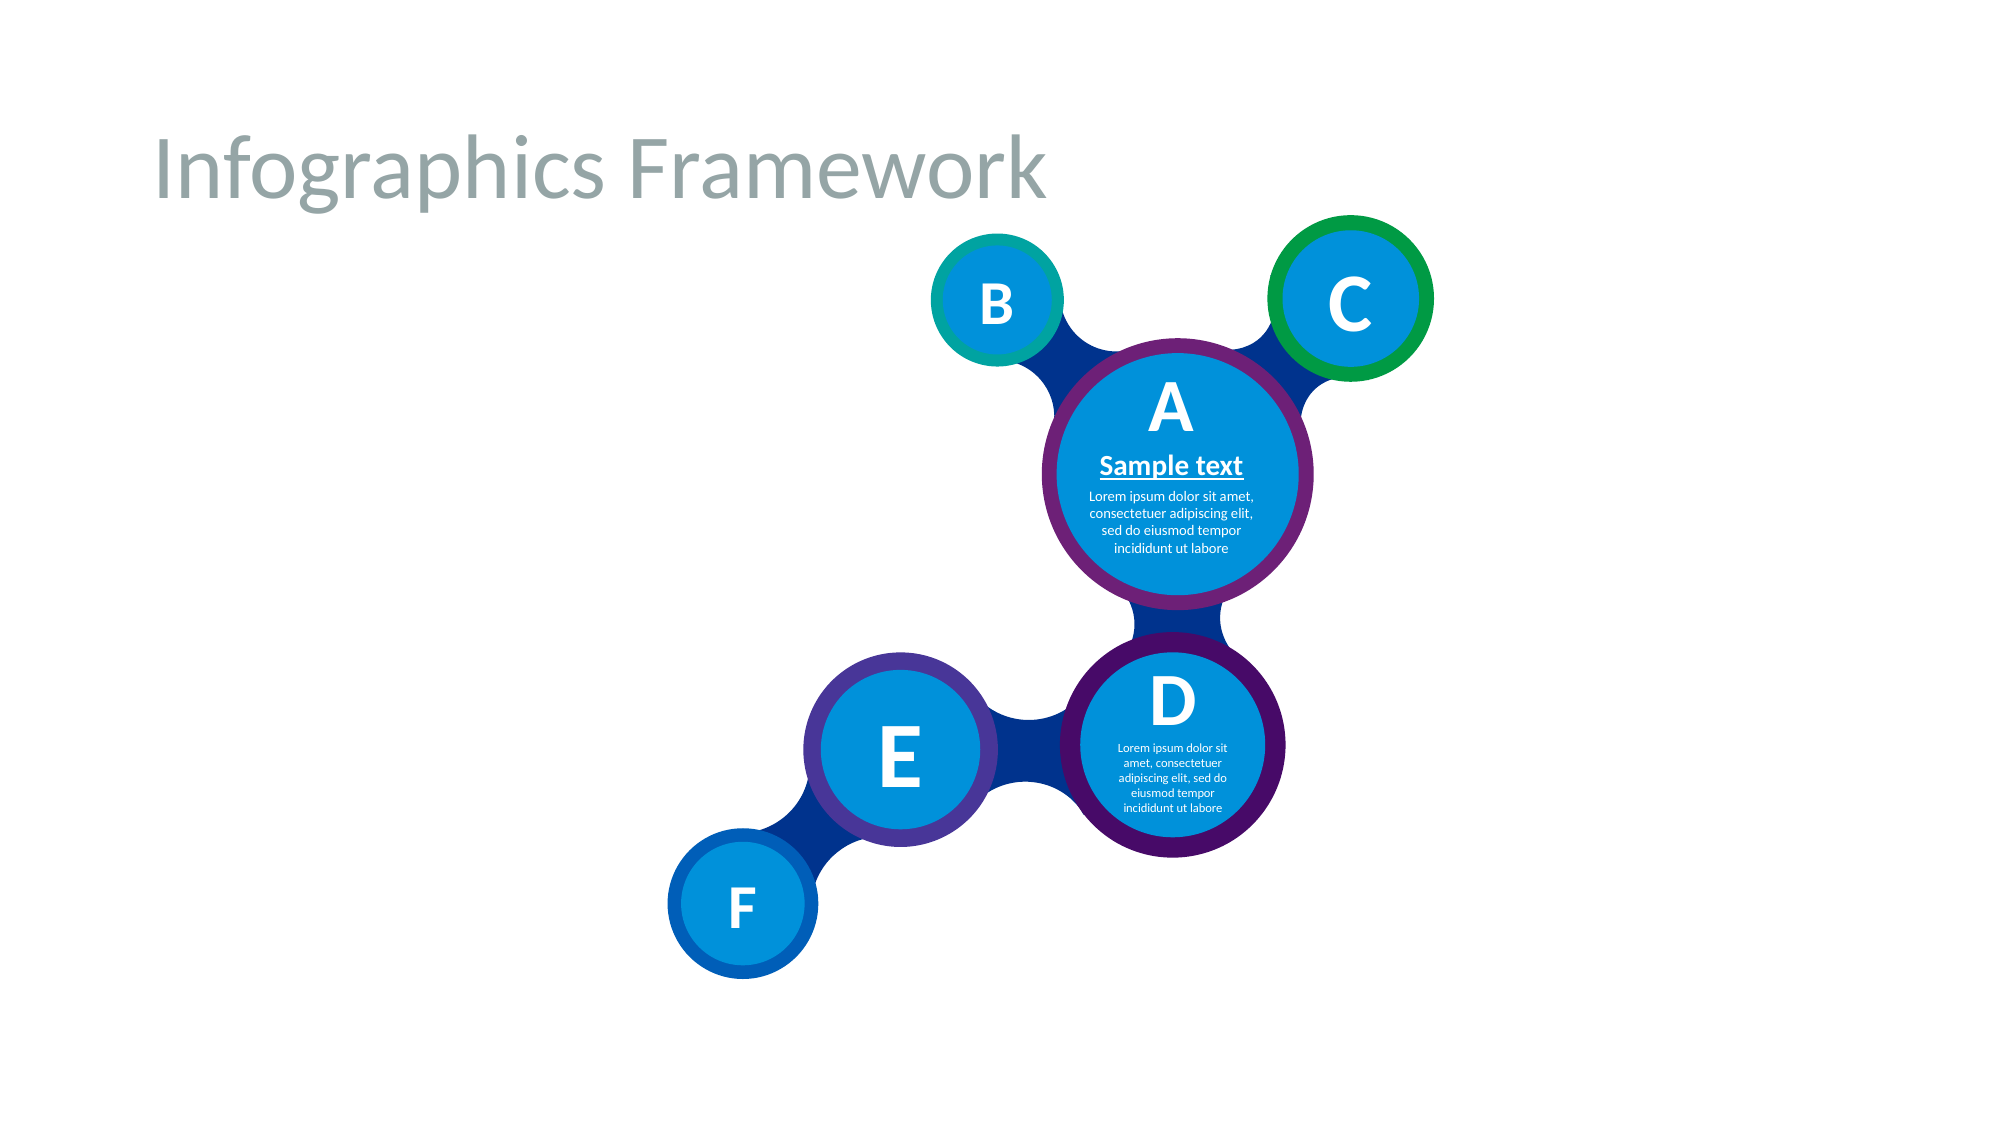

# Infographics Framework

C

B

A
Sample text
Lorem ipsum dolor sit amet, consectetuer adipiscing elit, sed do eiusmod tempor incididunt ut labore

D
Lorem ipsum dolor sit amet, consectetuer adipiscing elit, sed do eiusmod tempor incididunt ut labore

E

F